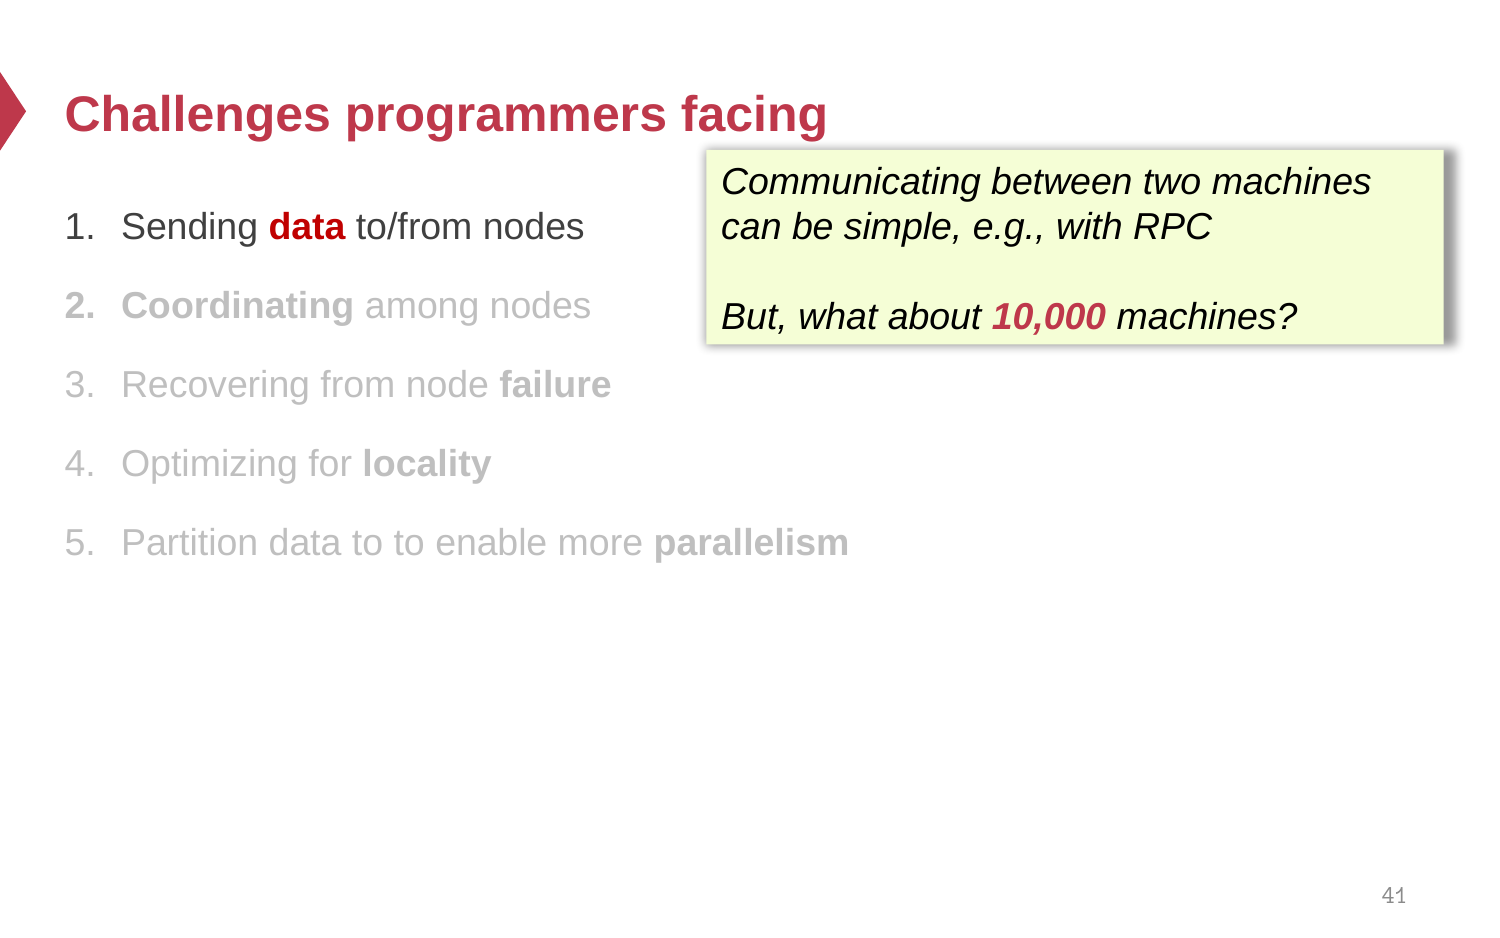

# Challenges programmers facing
Communicating between two machines
can be simple, e.g., with RPC

But, what about 10,000 machines?
Sending data to/from nodes
Coordinating among nodes
Recovering from node failure
Optimizing for locality
Partition data to to enable more parallelism
41